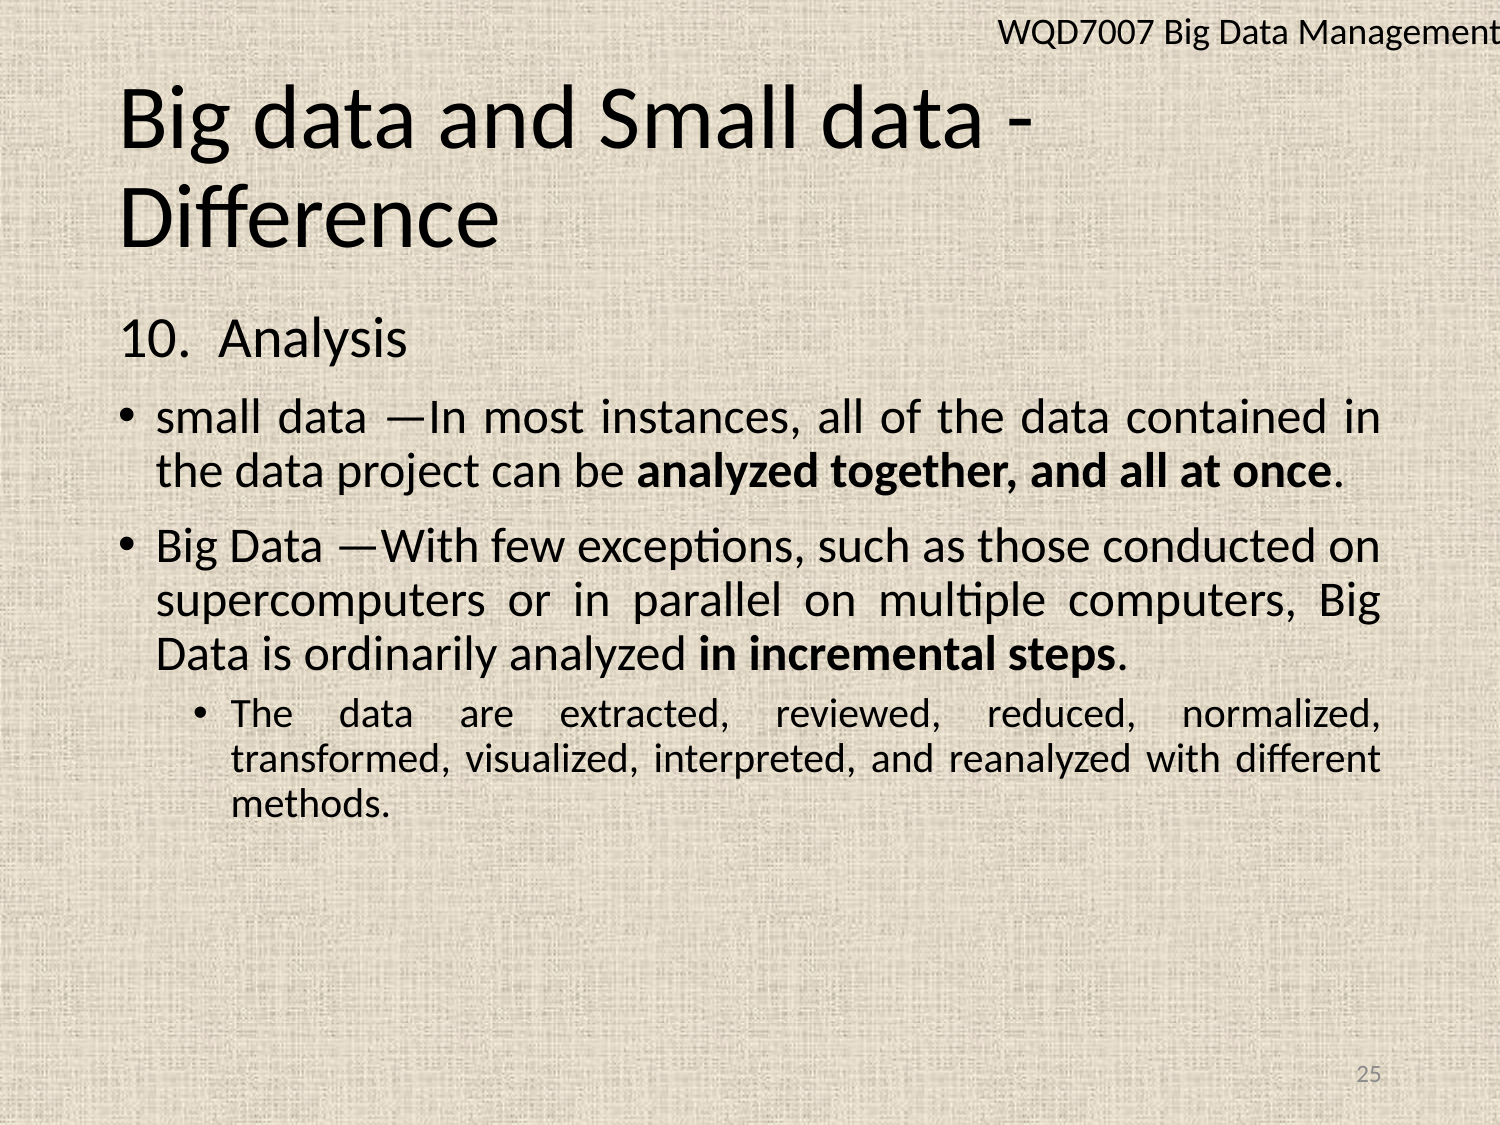

WQD7007 Big Data Management
# Big data and Small data - Difference
10.  Analysis
small data —In most instances, all of the data contained in the data project can be analyzed together, and all at once.
Big Data —With few exceptions, such as those conducted on supercomputers or in parallel on multiple computers, Big Data is ordinarily analyzed in incremental steps.
The data are extracted, reviewed, reduced, normalized, transformed, visualized, interpreted, and reanalyzed with different methods.

25